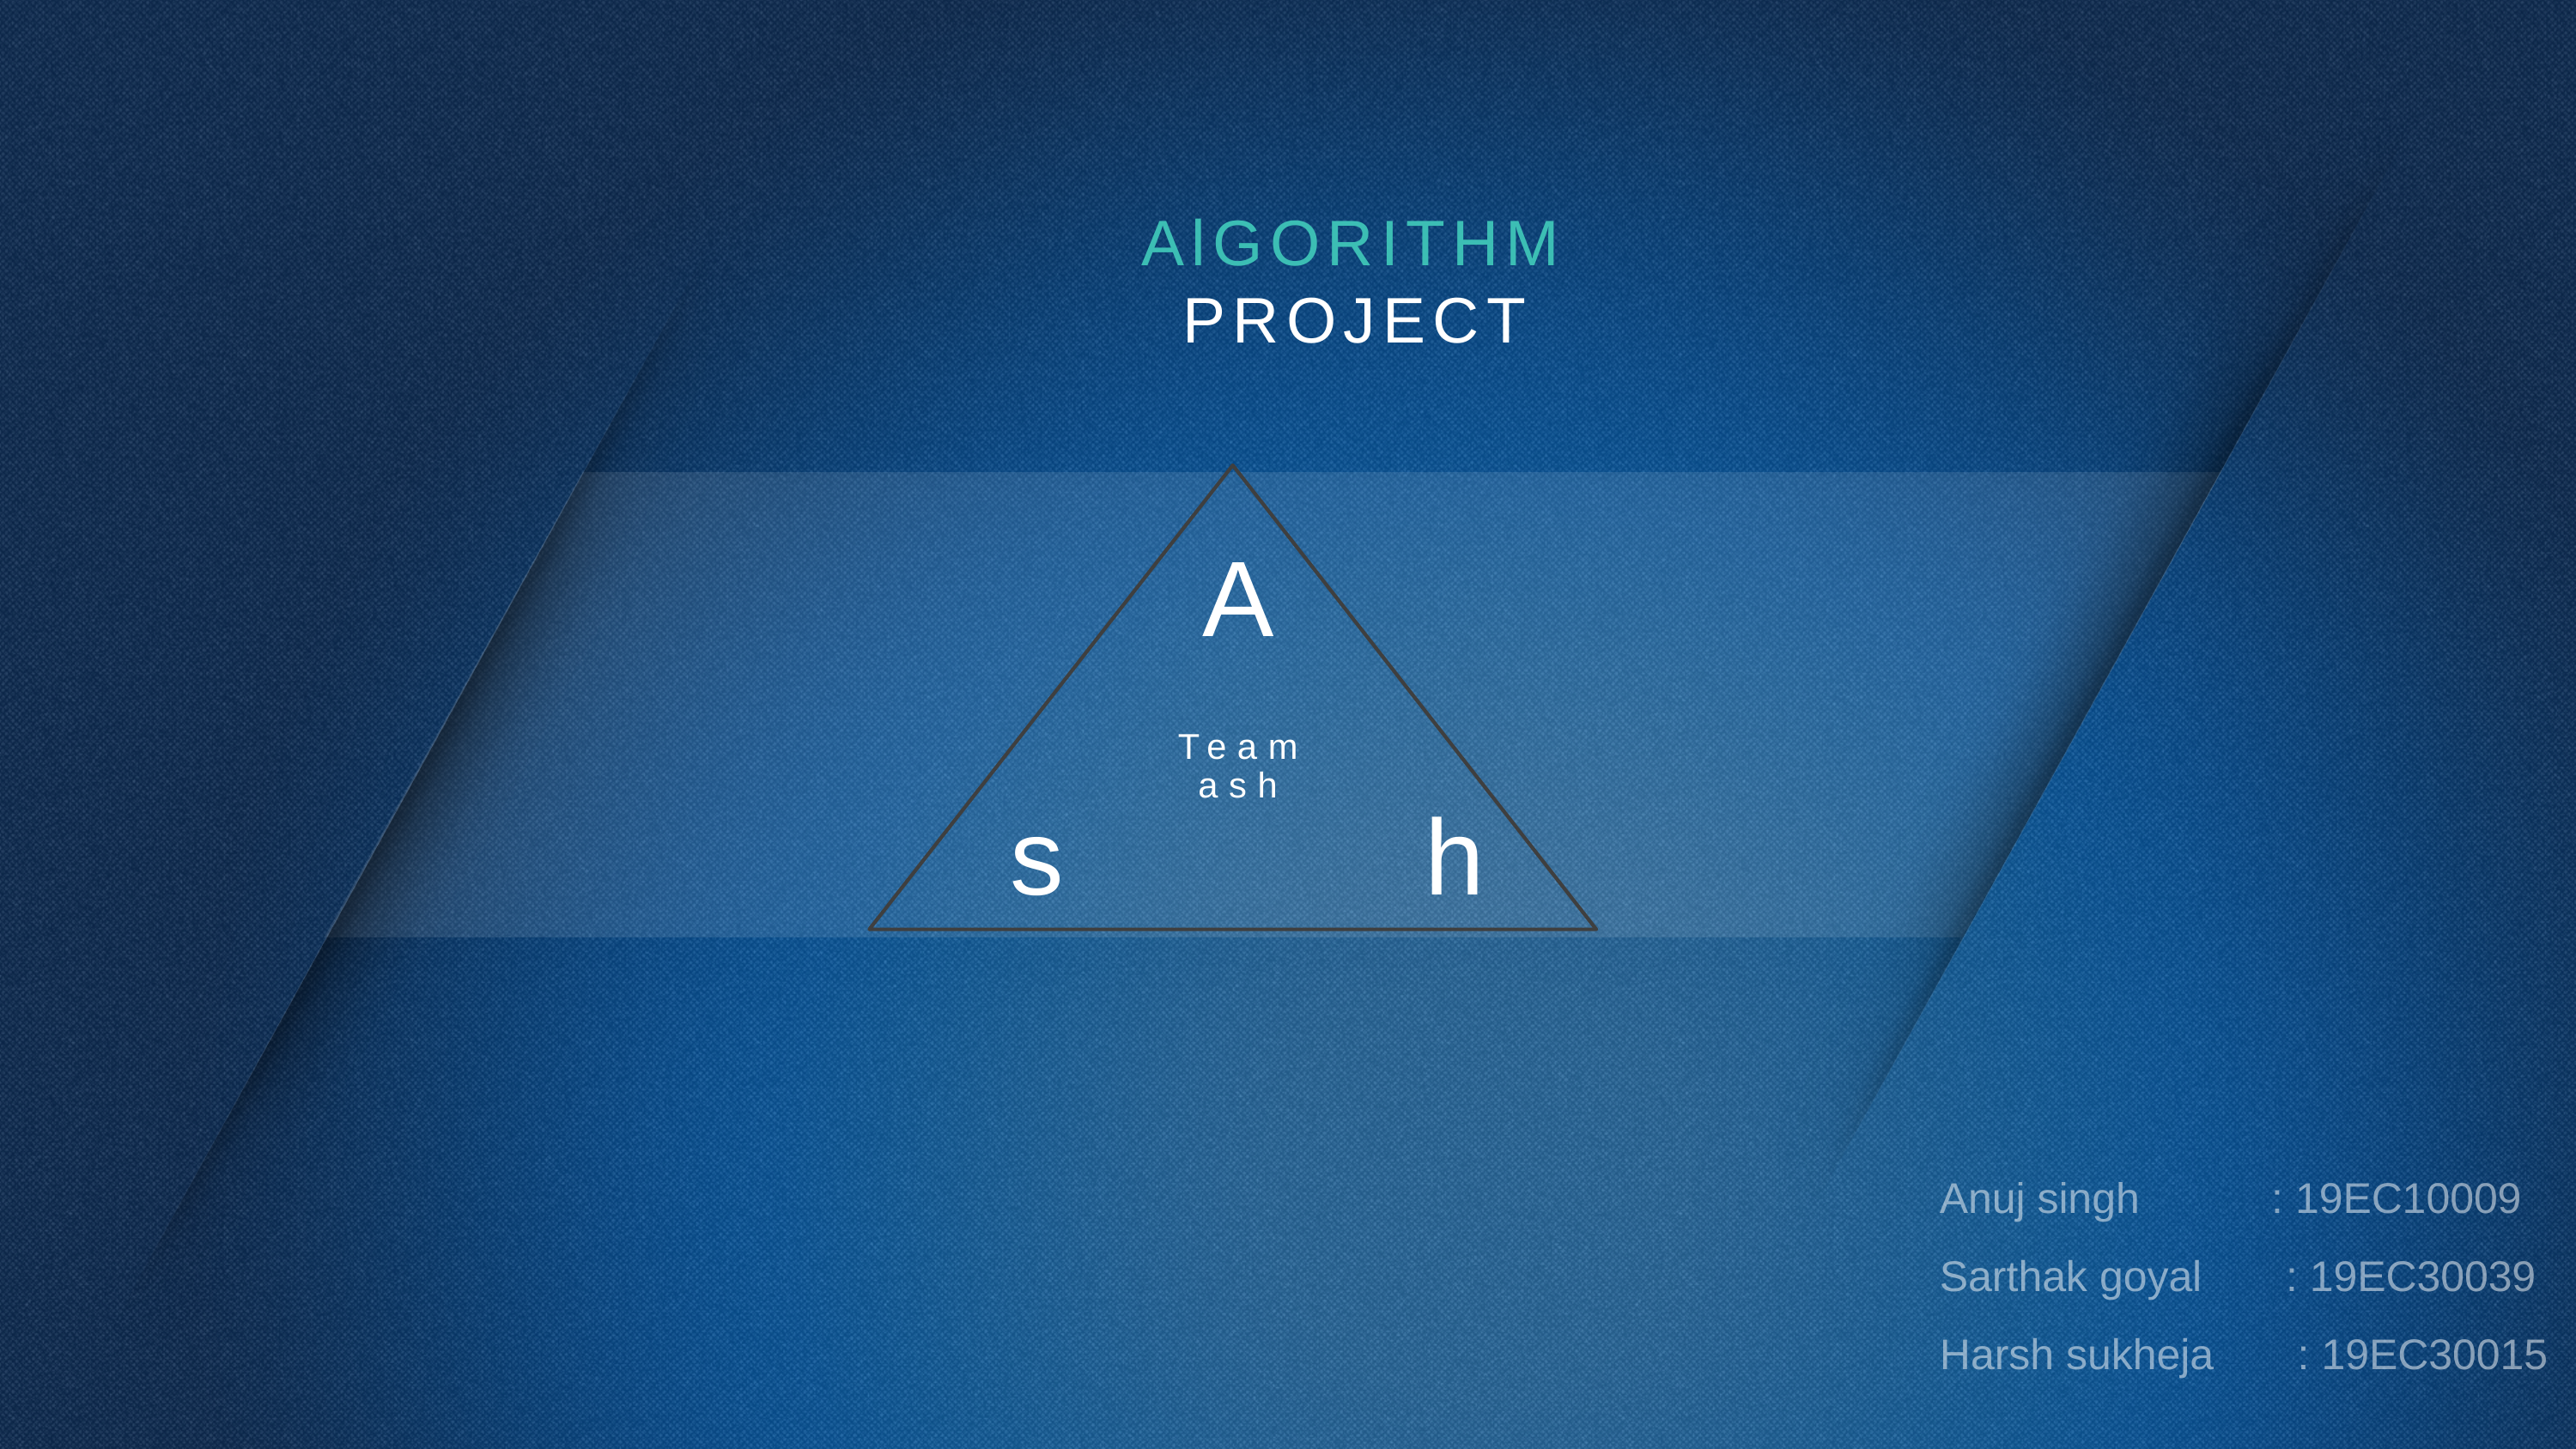

AlGORITHM PROJECT

A
h
Team
ash

s
Anuj singh           : 19EC10009
Sarthak goyal       : 19EC30039
Harsh sukheja       : 19EC30015